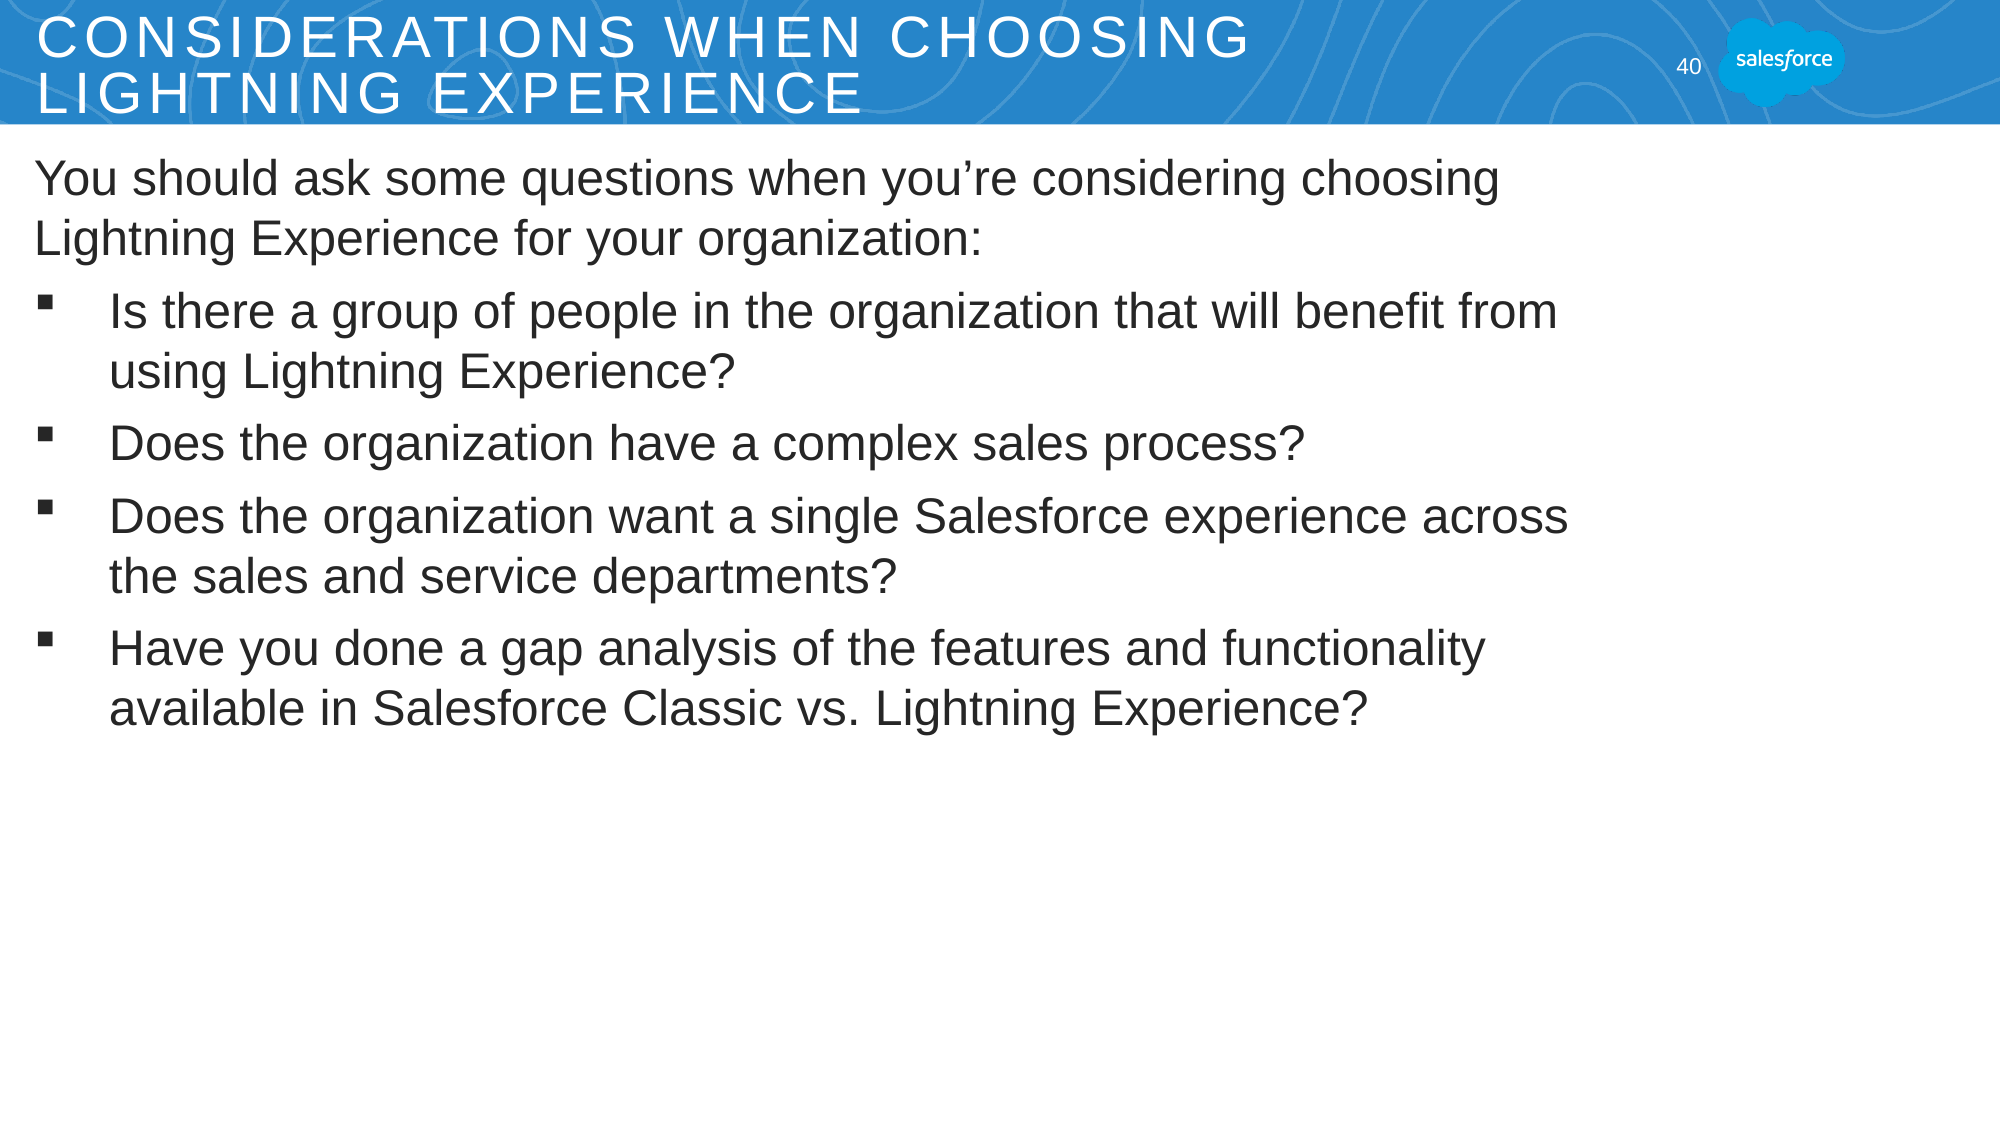

# Considerations when Choosing Lightning Experience
40
You should ask some questions when you’re considering choosing Lightning Experience for your organization:
Is there a group of people in the organization that will benefit from using Lightning Experience?
Does the organization have a complex sales process?
Does the organization want a single Salesforce experience across the sales and service departments?
Have you done a gap analysis of the features and functionality available in Salesforce Classic vs. Lightning Experience?